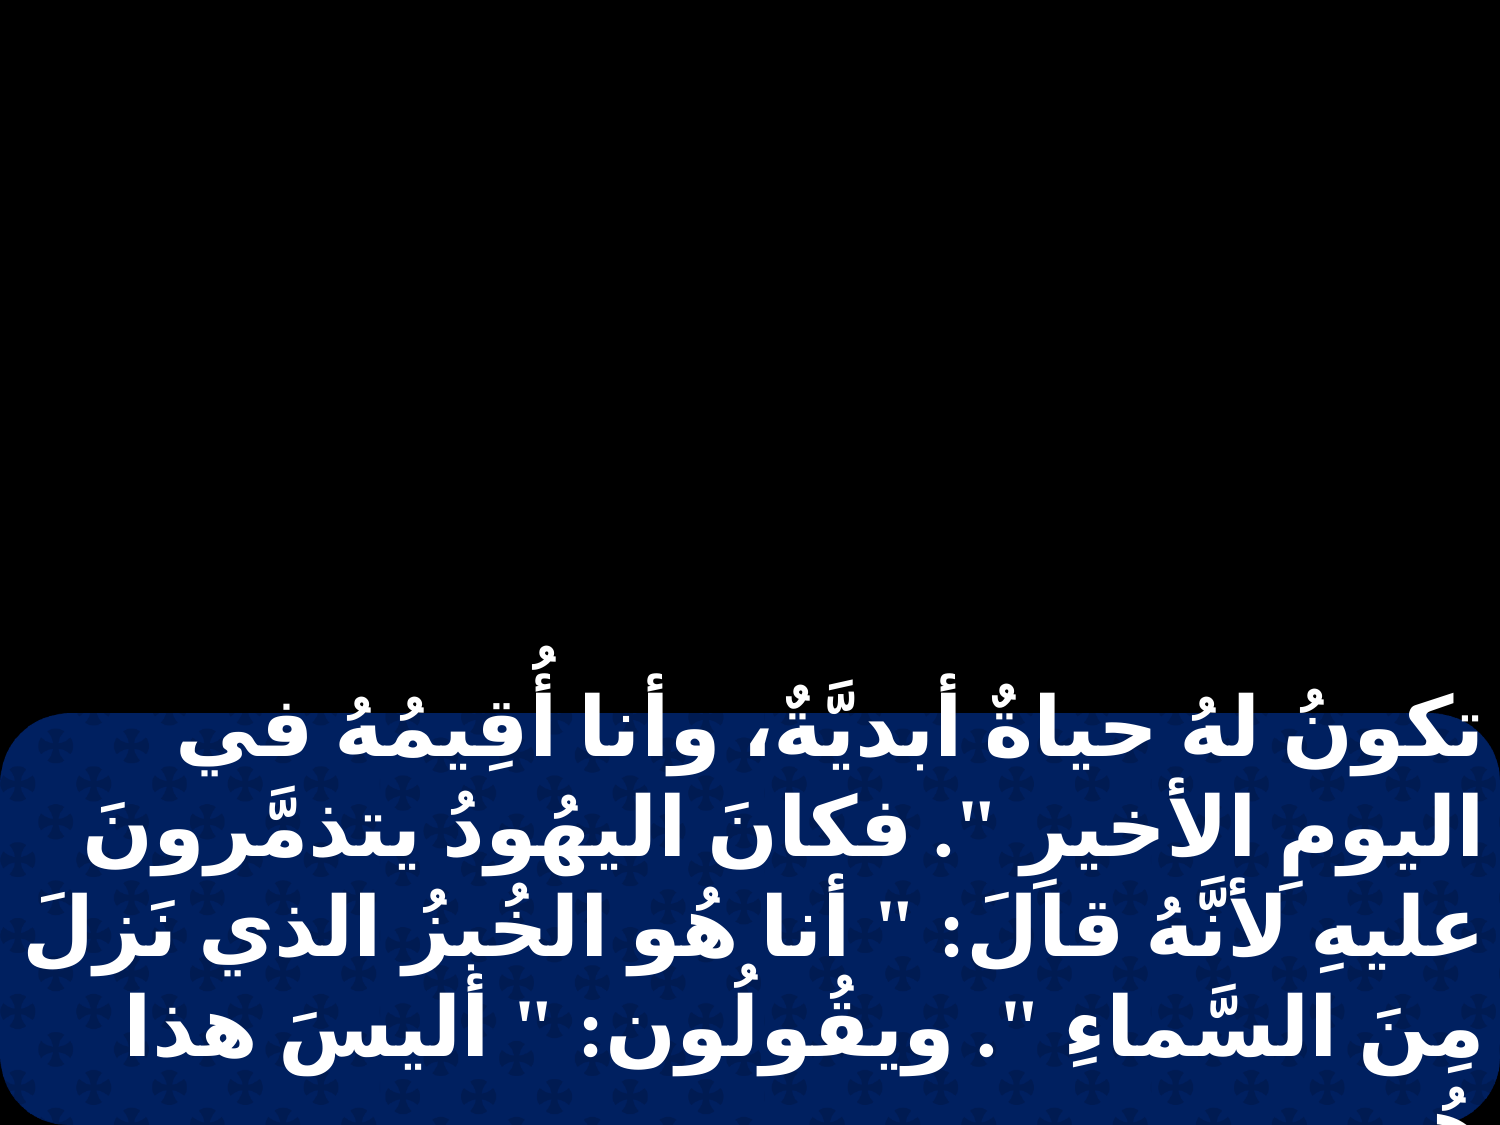

تكونُ لهُ حياةٌ أبديَّةٌ، وأنا أُقِيمُهُ في اليومِ الأخيرِ ". فكانَ اليهُودُ يتذمَّرونَ عليهِ لأنَّهُ قالَ: " أنا هُو الخُبزُ الذي نَزلَ مِنَ السَّماءِ ". ويقُولُون: " أليسَ هذا هُو